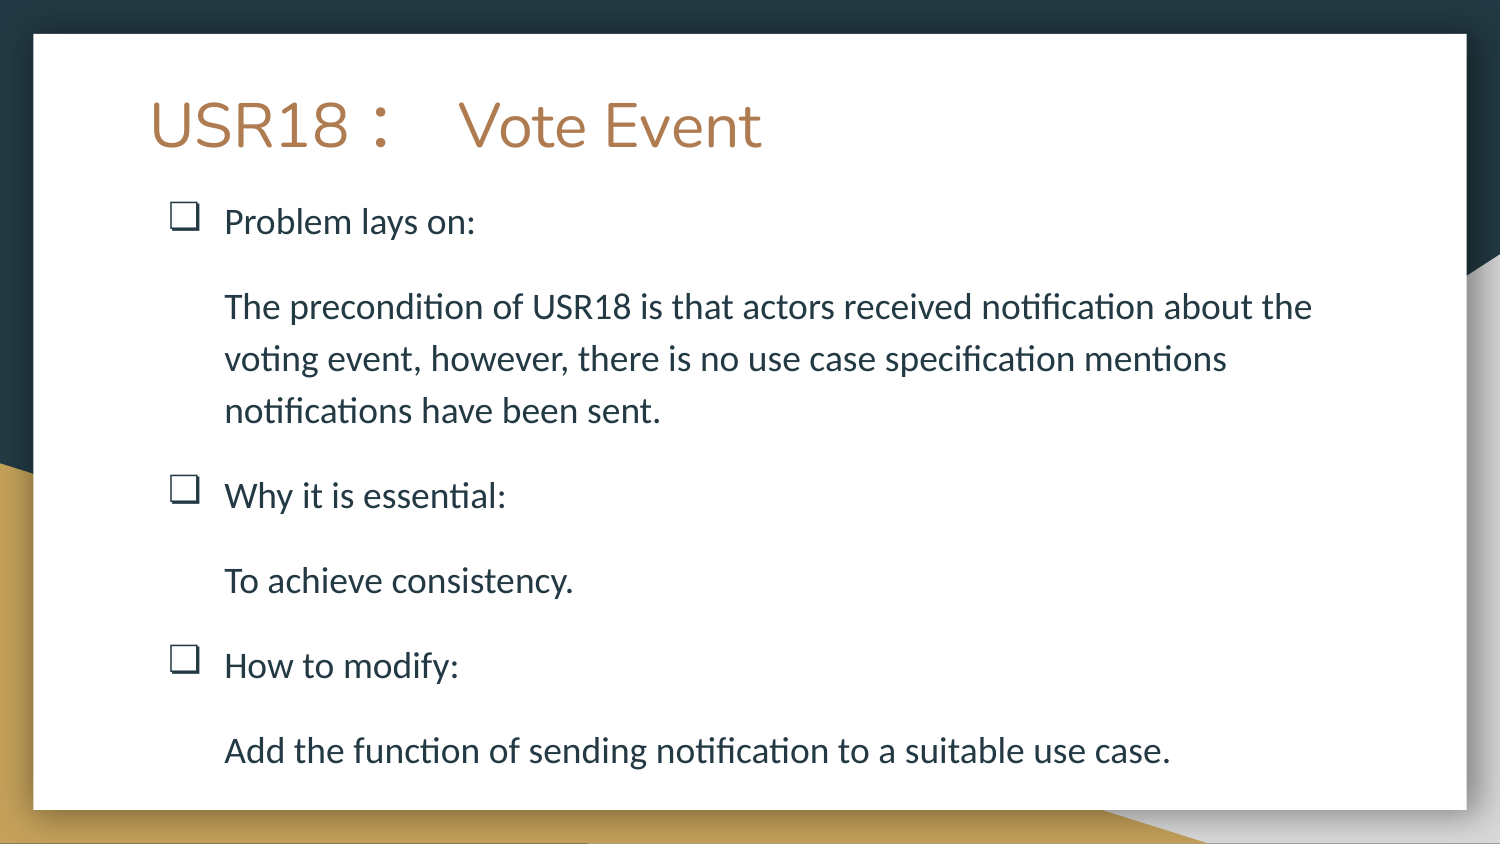

# USR18： Vote Event
Problem lays on:
The precondition of USR18 is that actors received notification about the voting event, however, there is no use case specification mentions notifications have been sent.
Why it is essential:
To achieve consistency.
How to modify:
Add the function of sending notification to a suitable use case.